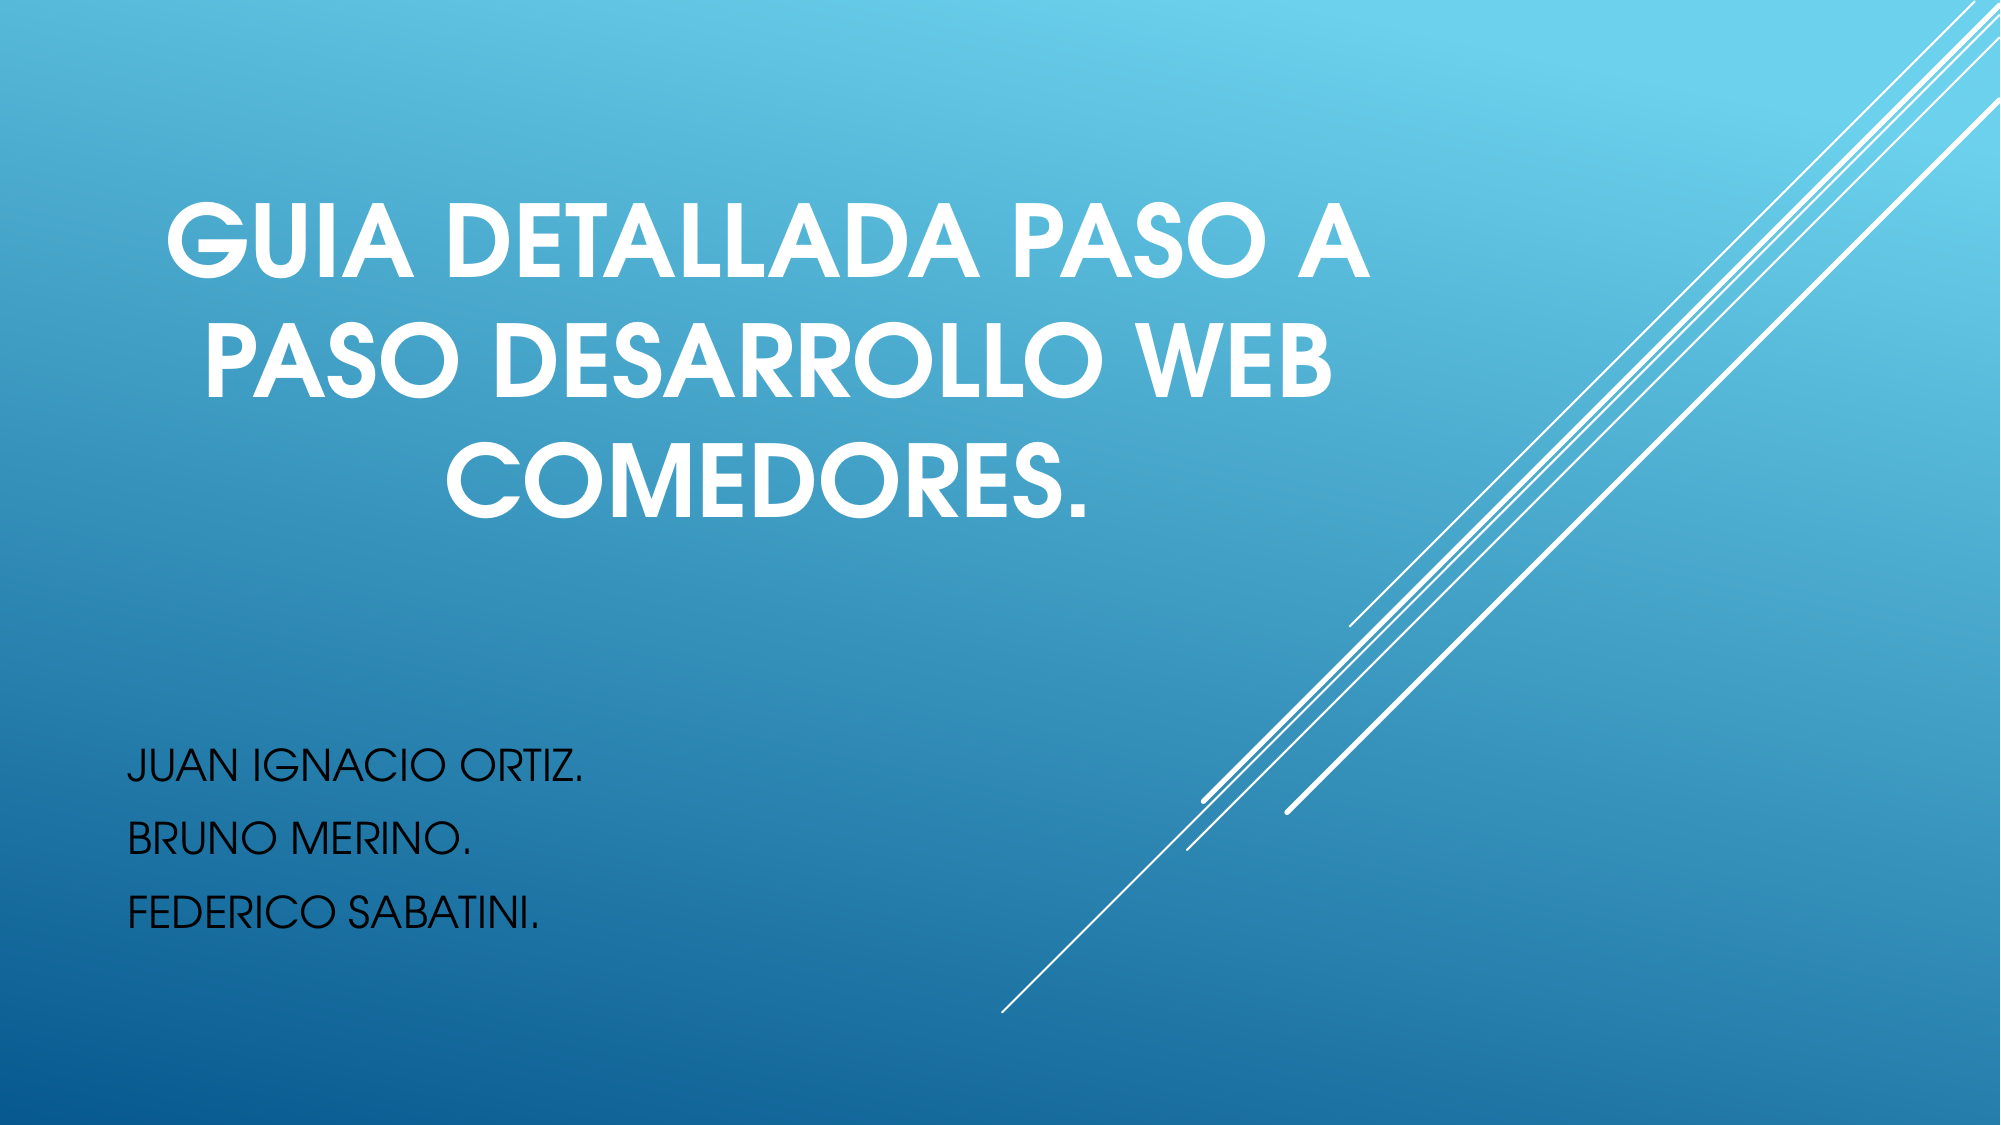

# GUIA DETALLADA PASO A PASO DESARROLLO WEB COMEDORES.
JUAN IGNACIO ORTIZ.
BRUNO MERINO.
FEDERICO SABATINI.